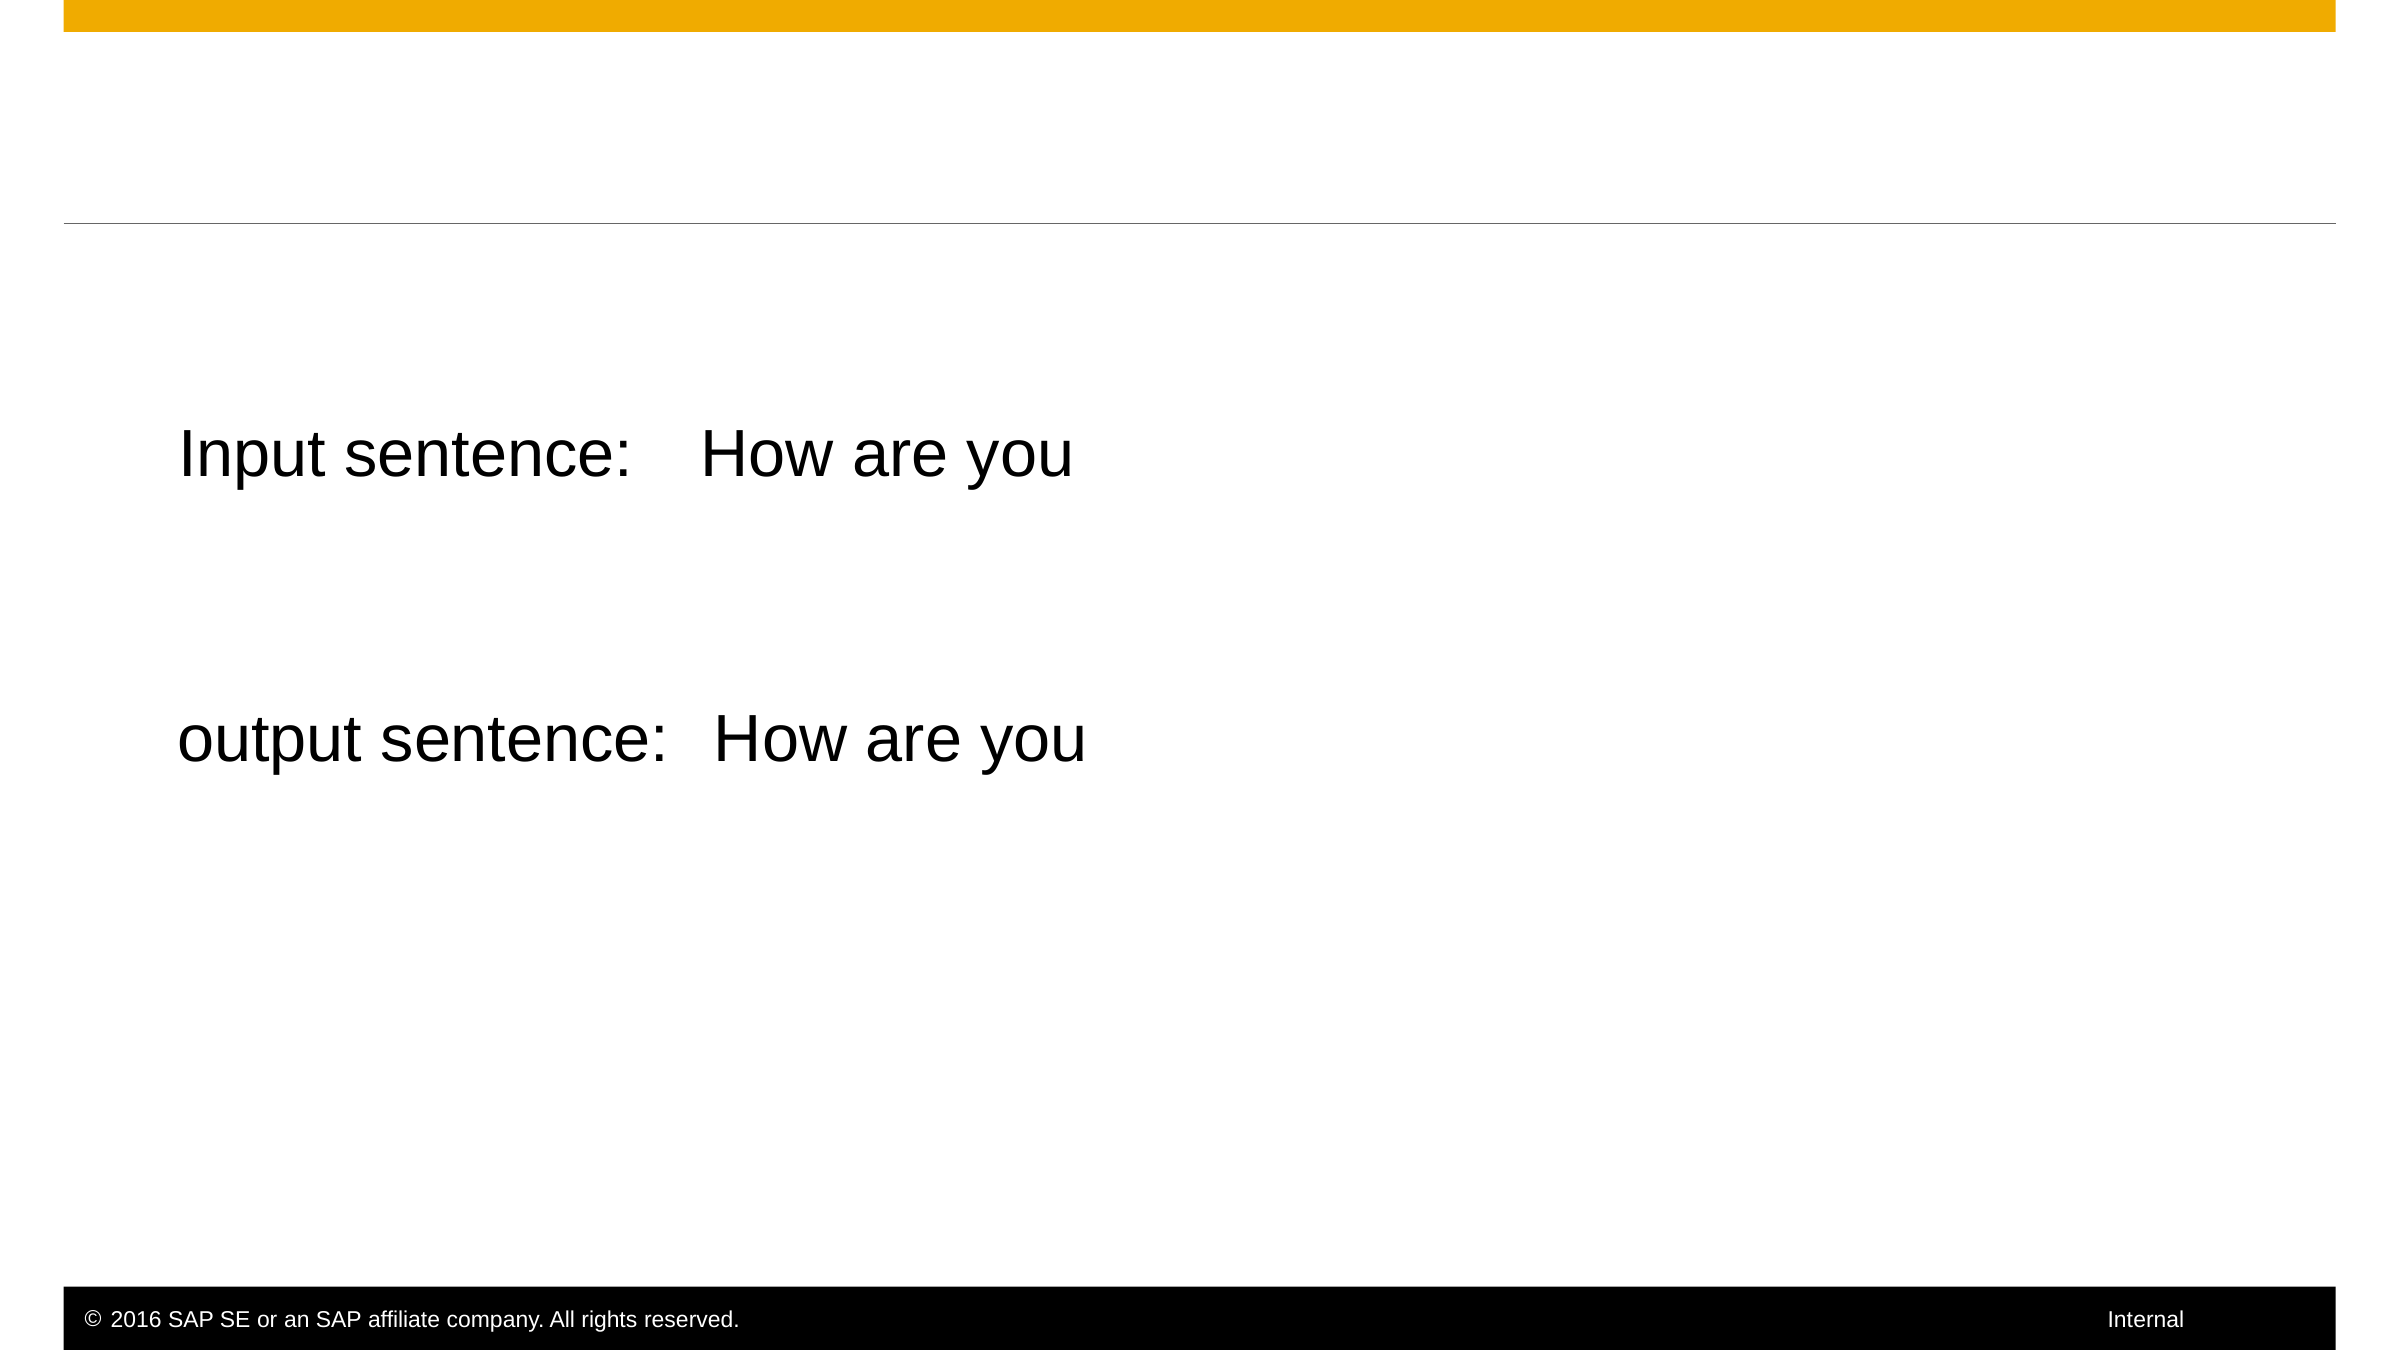

#
Input sentence:
How are you
output sentence:
How are you